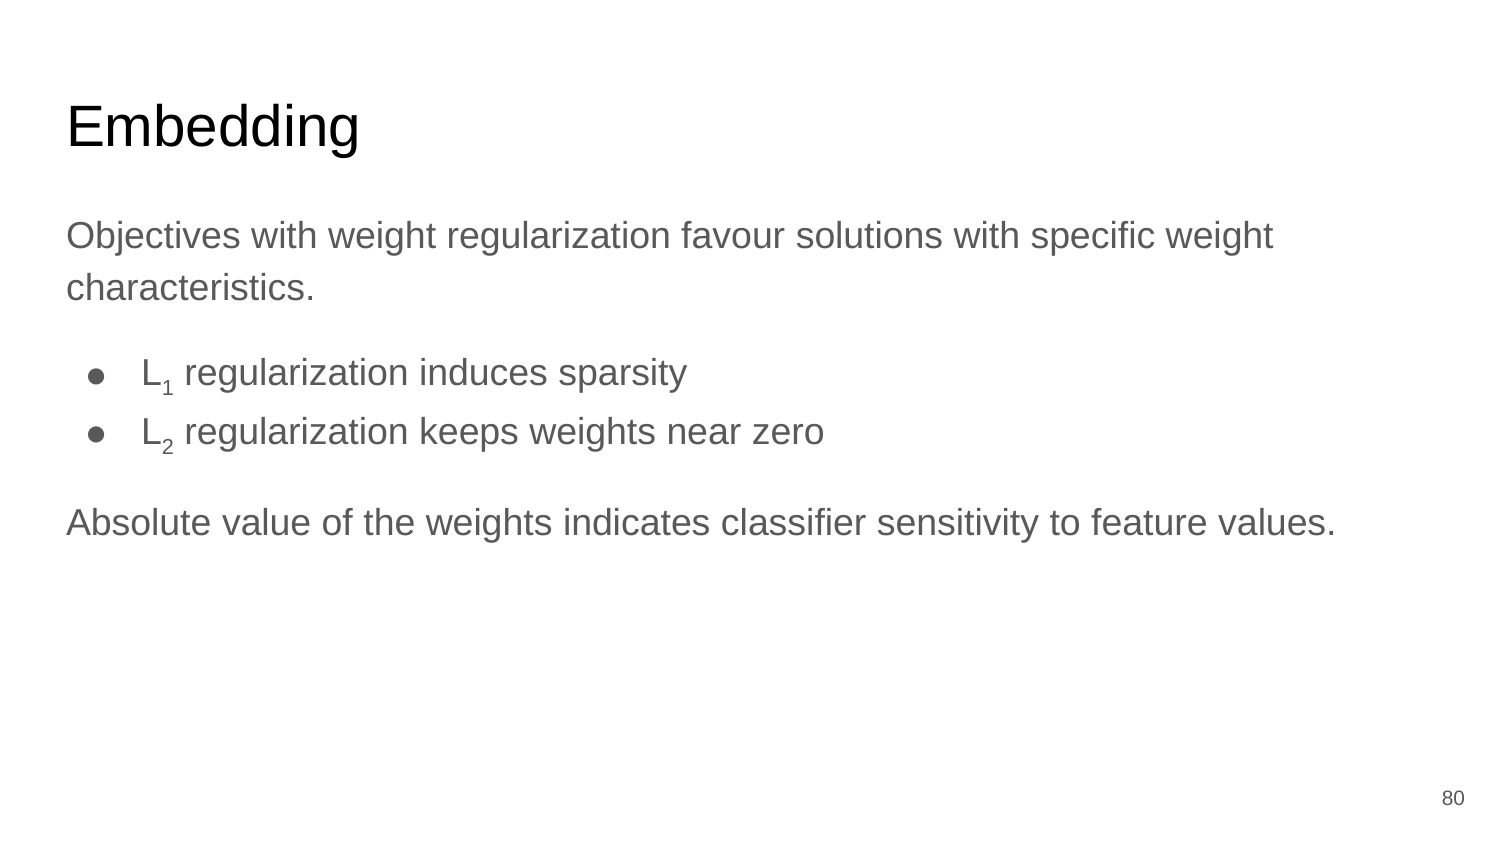

# Embedding
Objectives with weight regularization favour solutions with specific weight characteristics.
L1 regularization induces sparsity
L2 regularization keeps weights near zero
Absolute value of the weights indicates classifier sensitivity to feature values.
80